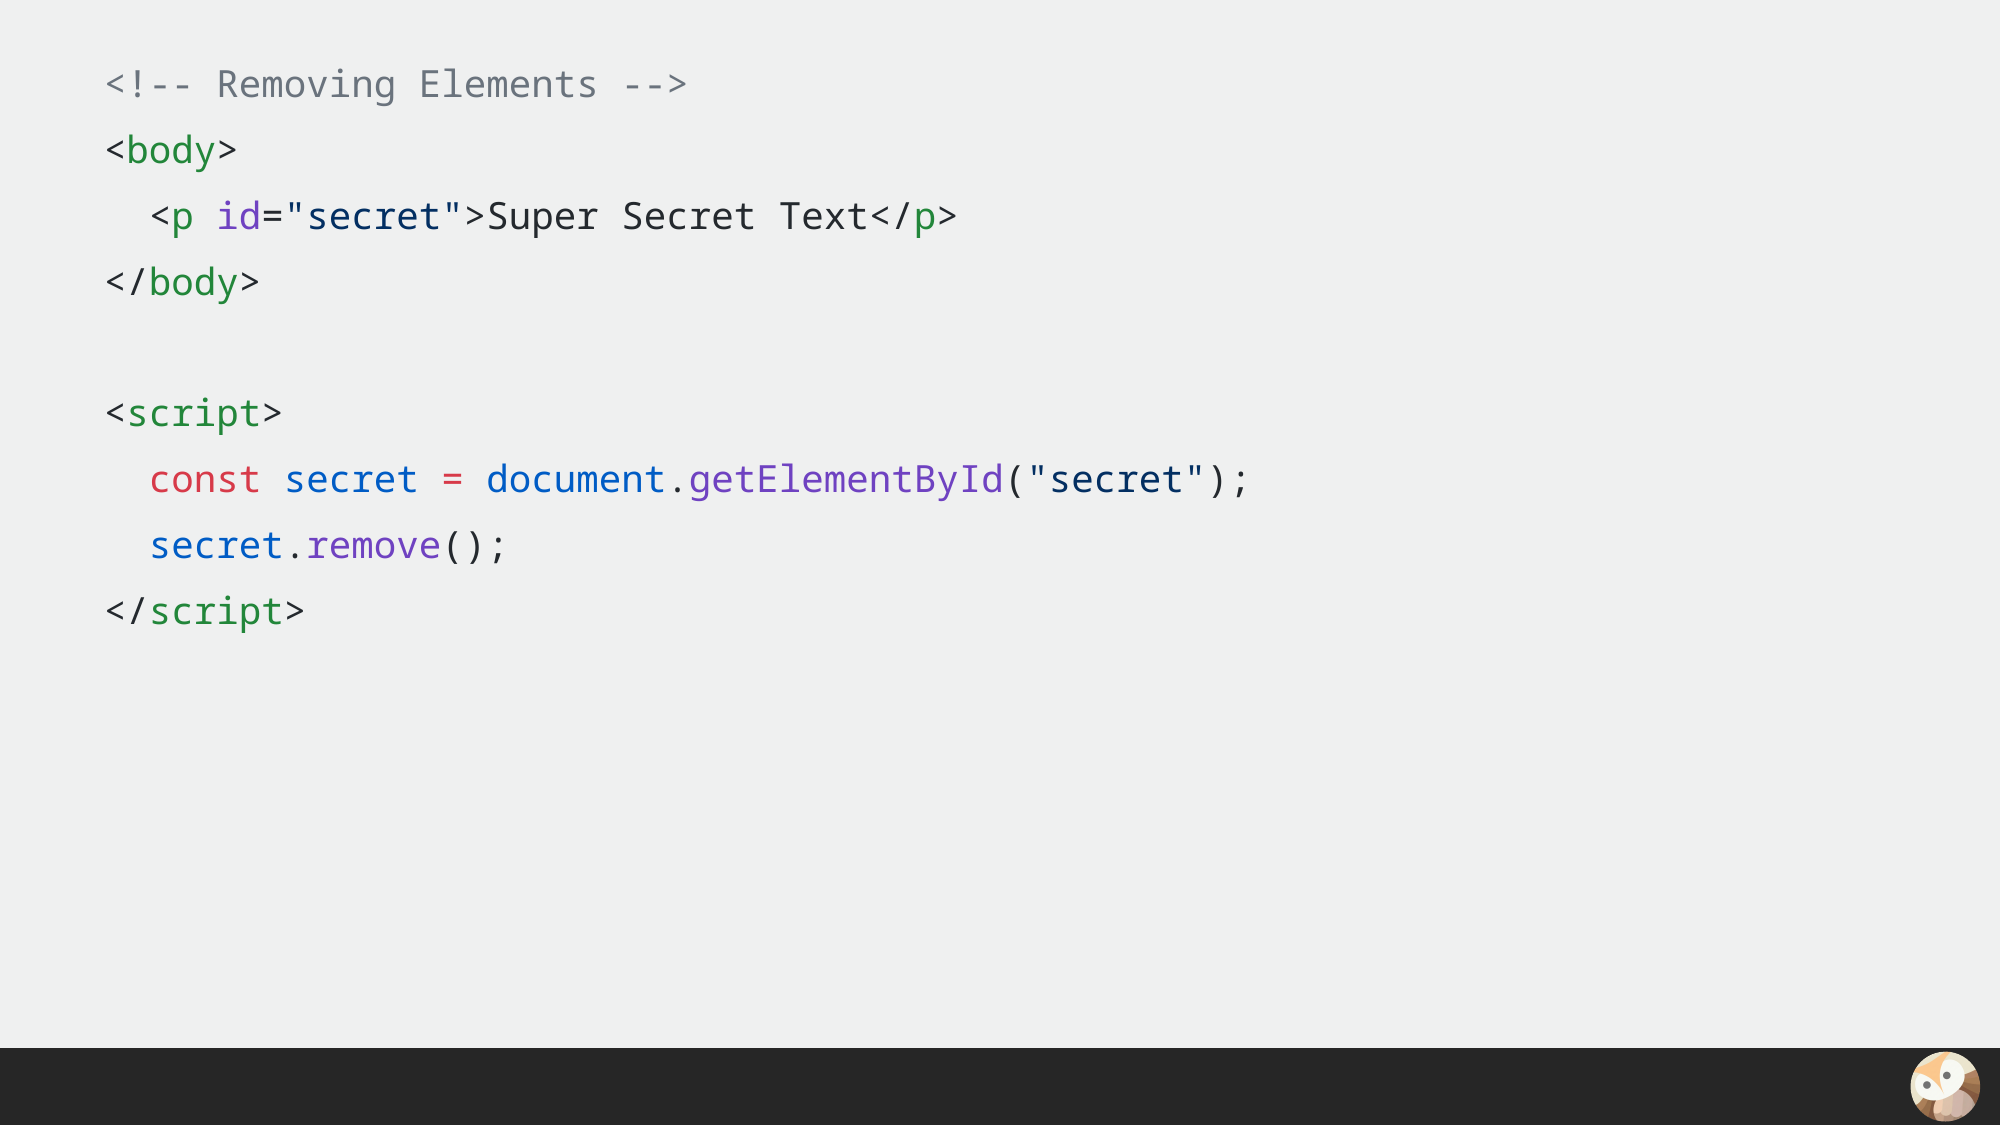

<!-- Removing Elements -->
<body>
  <p id="secret">Super Secret Text</p>
</body>

<script>
  const secret = document.getElementById("secret");
  secret.remove();
</script>